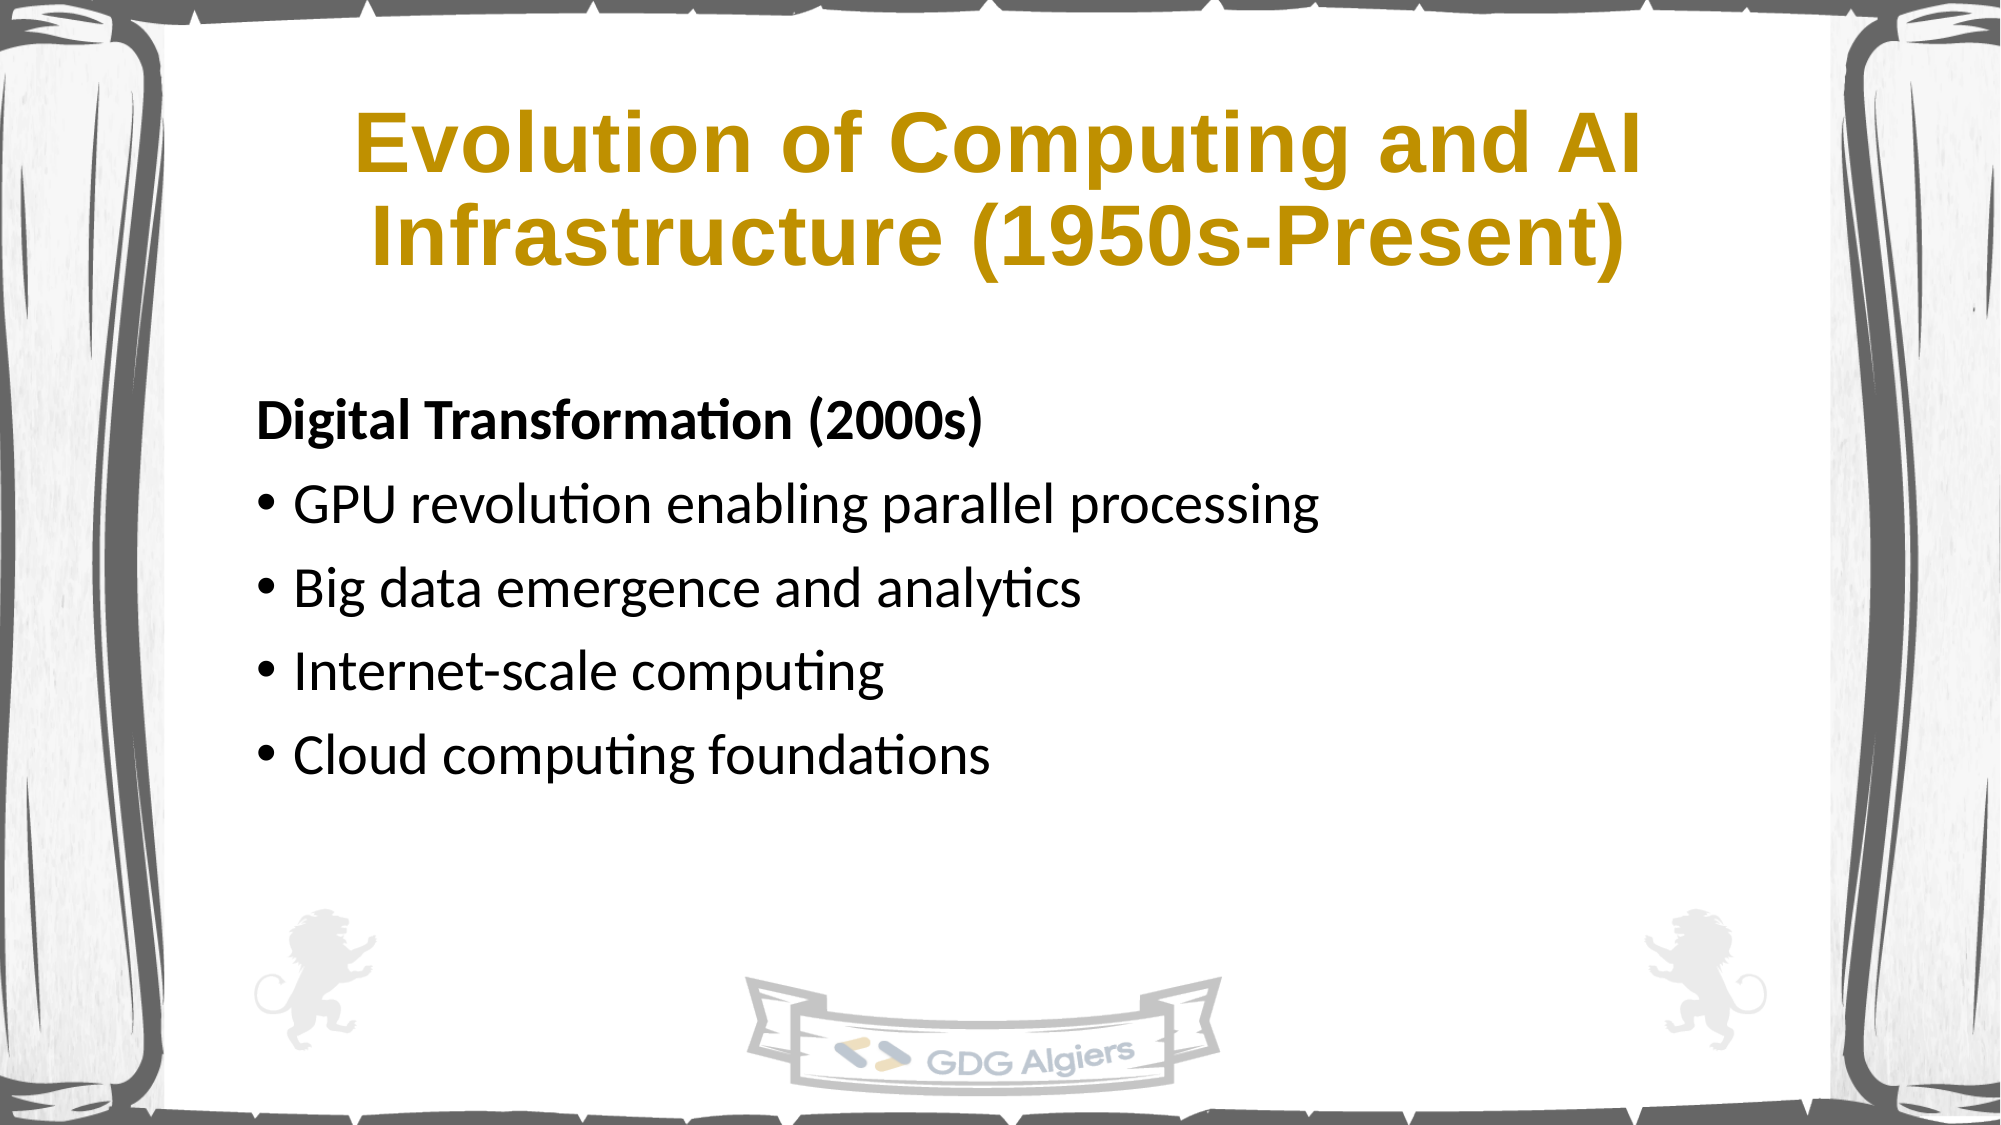

# Evolution of Computing and AI Infrastructure (1950s-Present)
Digital Transformation (2000s)
GPU revolution enabling parallel processing
Big data emergence and analytics
Internet-scale computing
Cloud computing foundations